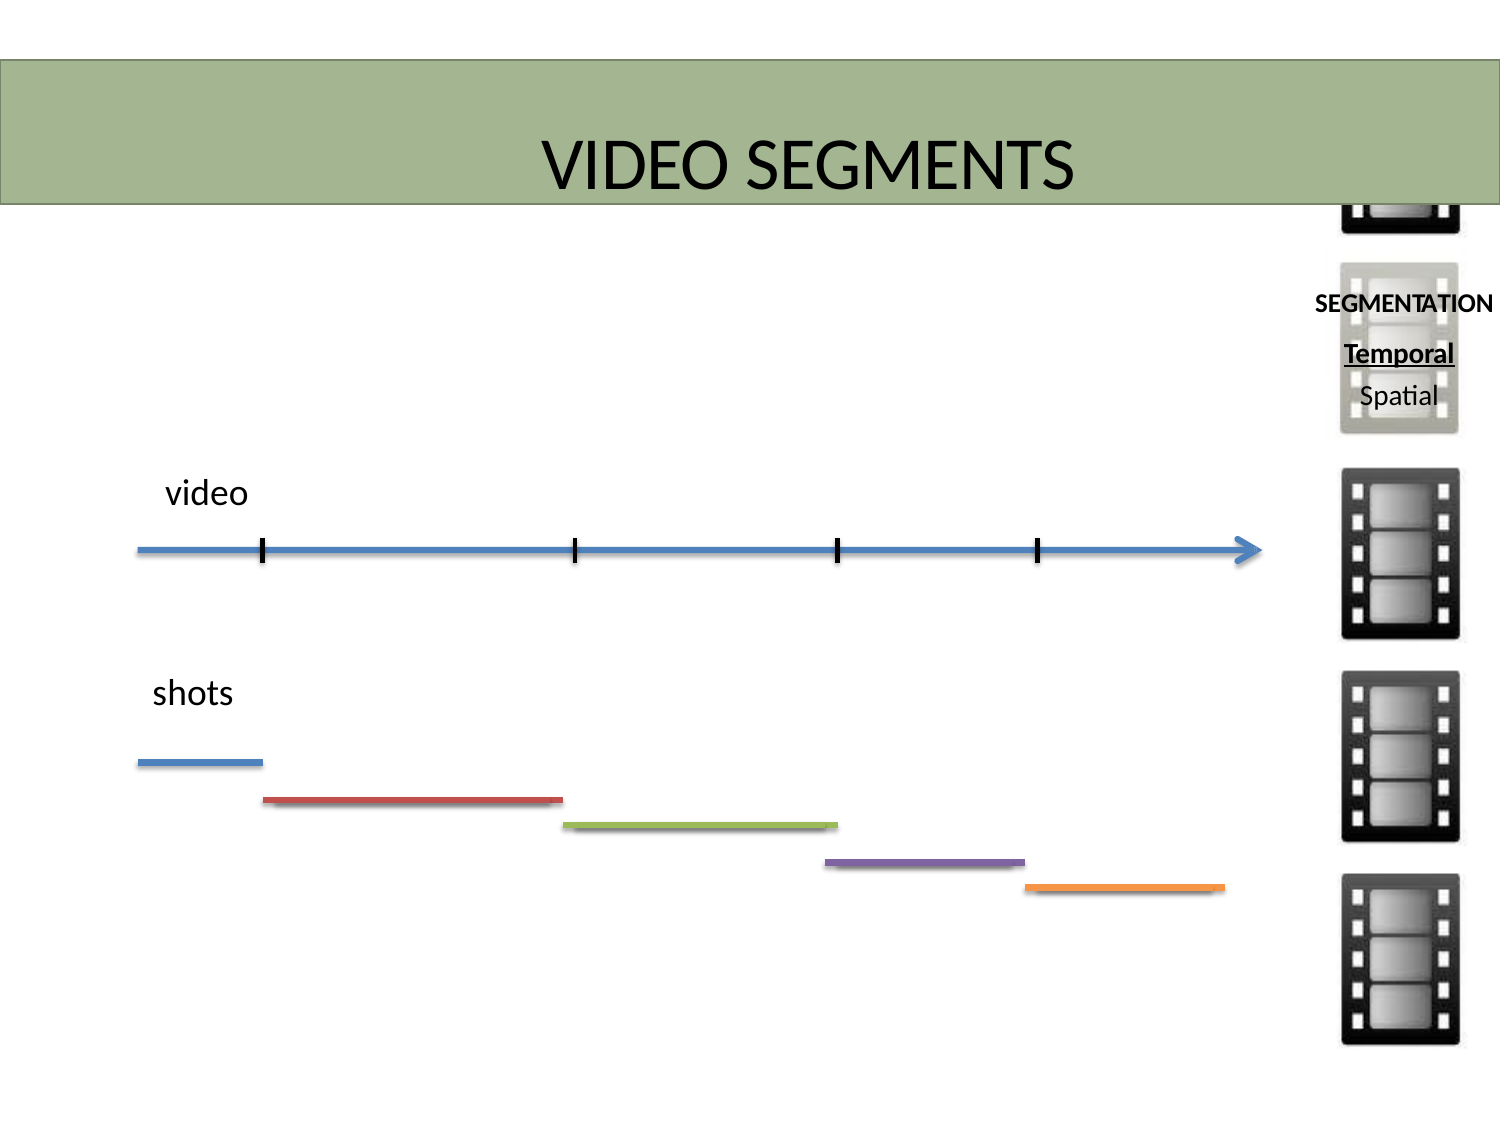

VIDEO SEGMENTS

SEGMENTATION
Temporal
Spatial
video

shots